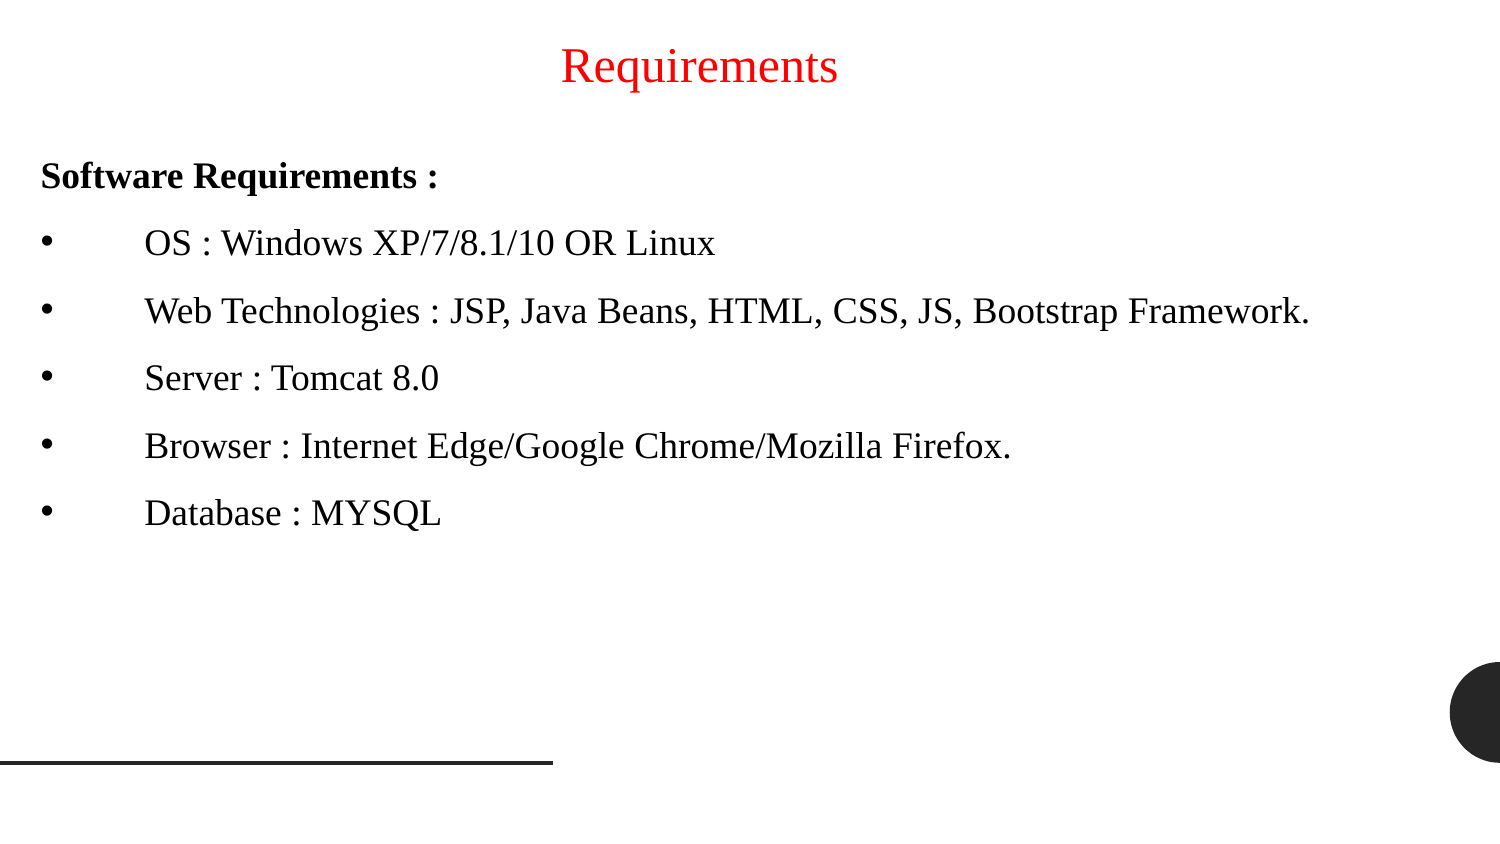

Requirements

Software Requirements :
      OS : Windows XP/7/8.1/10 OR Linux
      Web Technologies : JSP, Java Beans, HTML, CSS, JS, Bootstrap Framework.
      Server : Tomcat 8.0
      Browser : Internet Edge/Google Chrome/Mozilla Firefox.
      Database : MYSQL